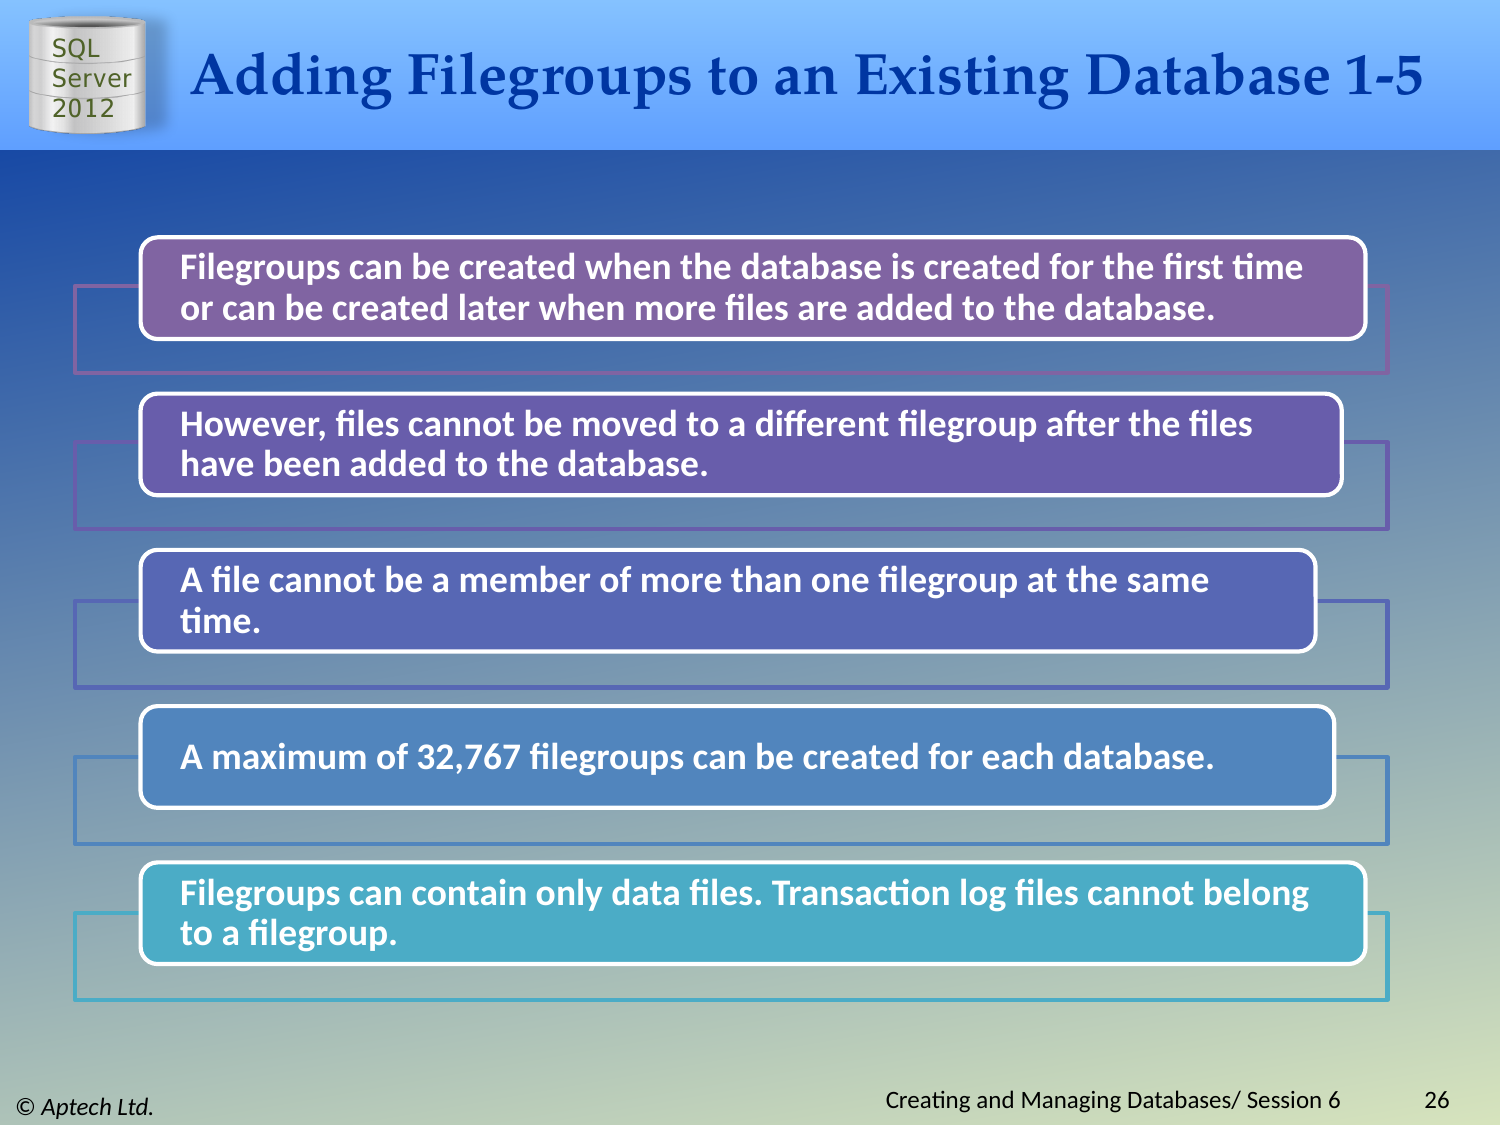

# Adding Filegroups to an Existing Database 1-5
Filegroups can be created when the database is created for the first time or can be created later when more files are added to the database.
However, files cannot be moved to a different filegroup after the files have been added to the database.
A file cannot be a member of more than one filegroup at the same time.
A maximum of 32,767 filegroups can be created for each database.
Filegroups can contain only data files. Transaction log files cannot belong to a filegroup.
Creating and Managing Databases/ Session 6
26